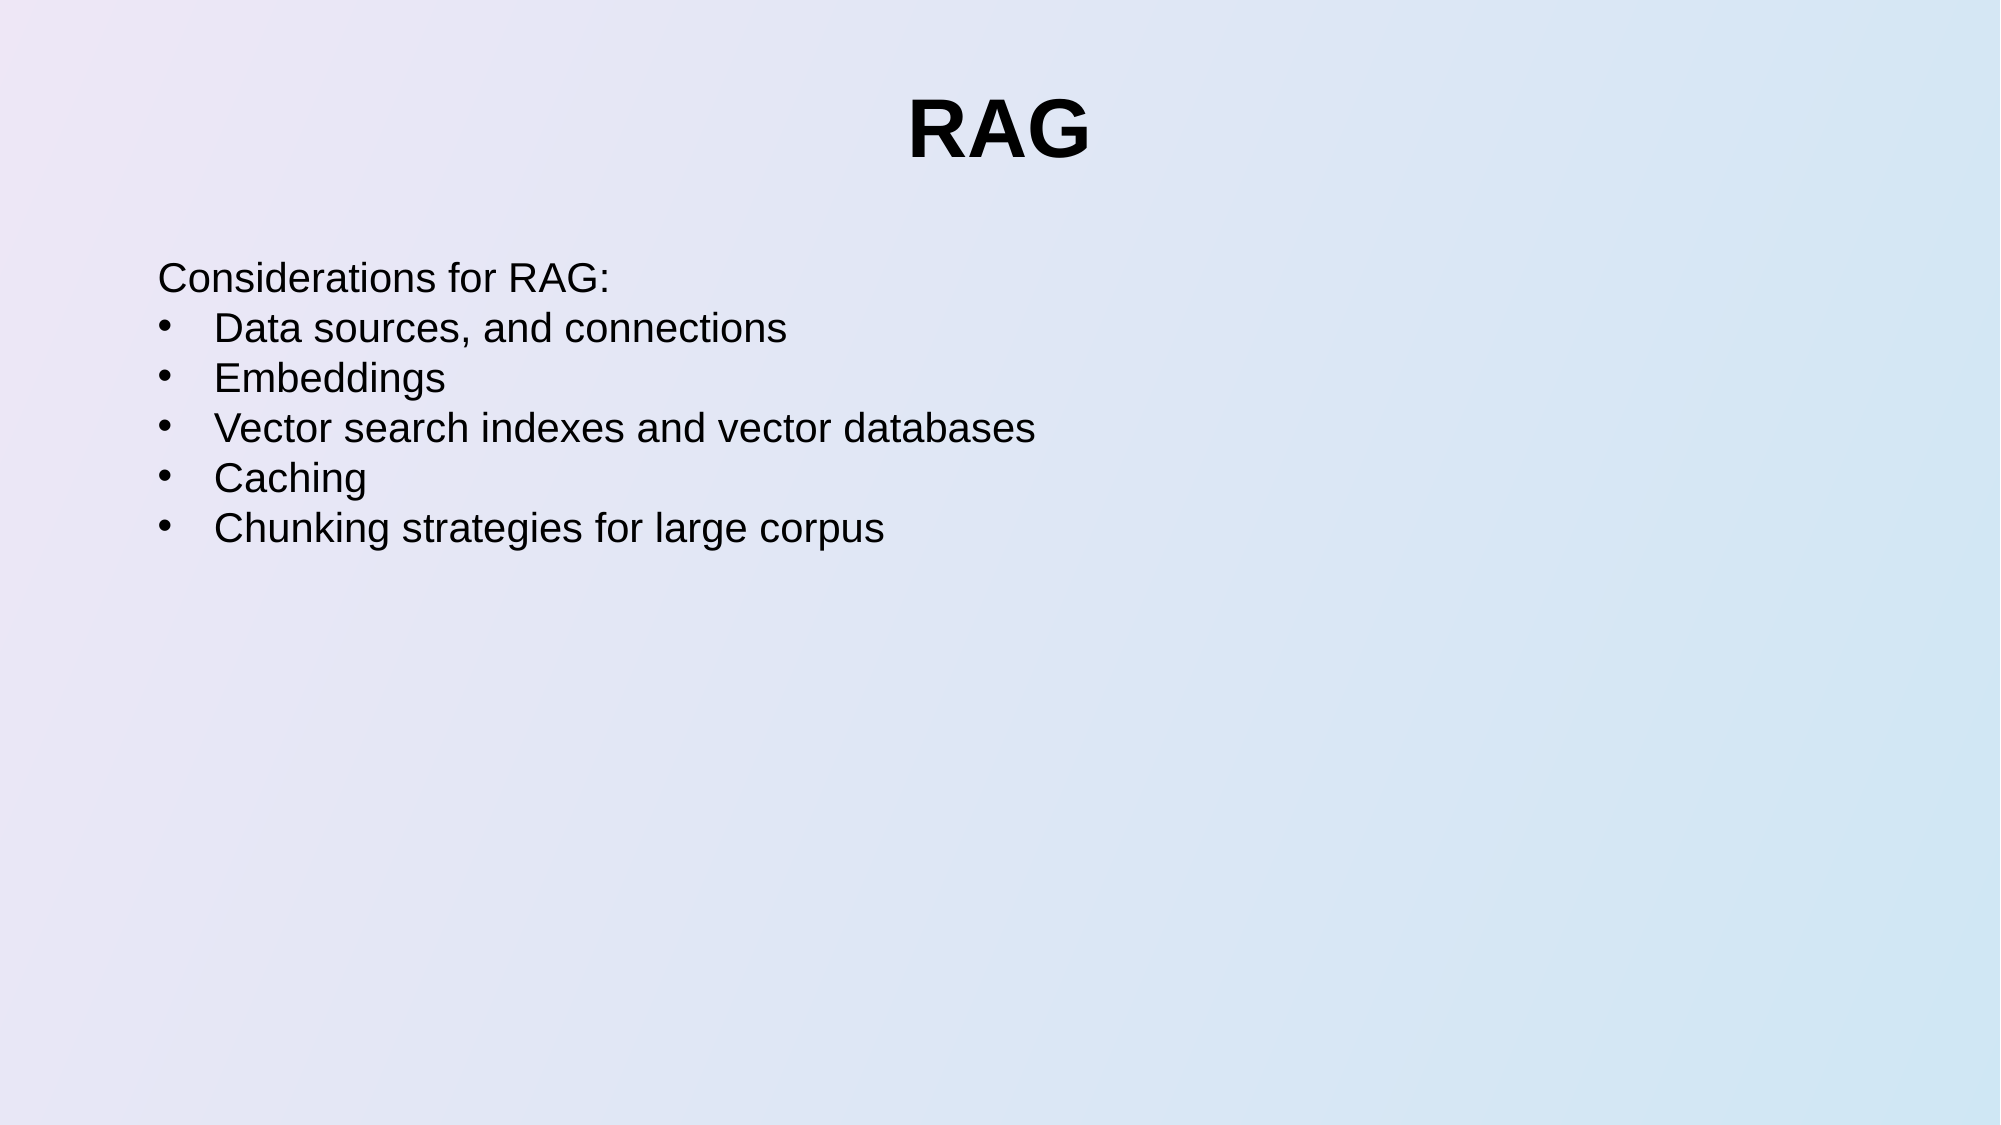

RAG
Considerations for RAG:
Data sources, and connections
Embeddings
Vector search indexes and vector databases
Caching
Chunking strategies for large corpus